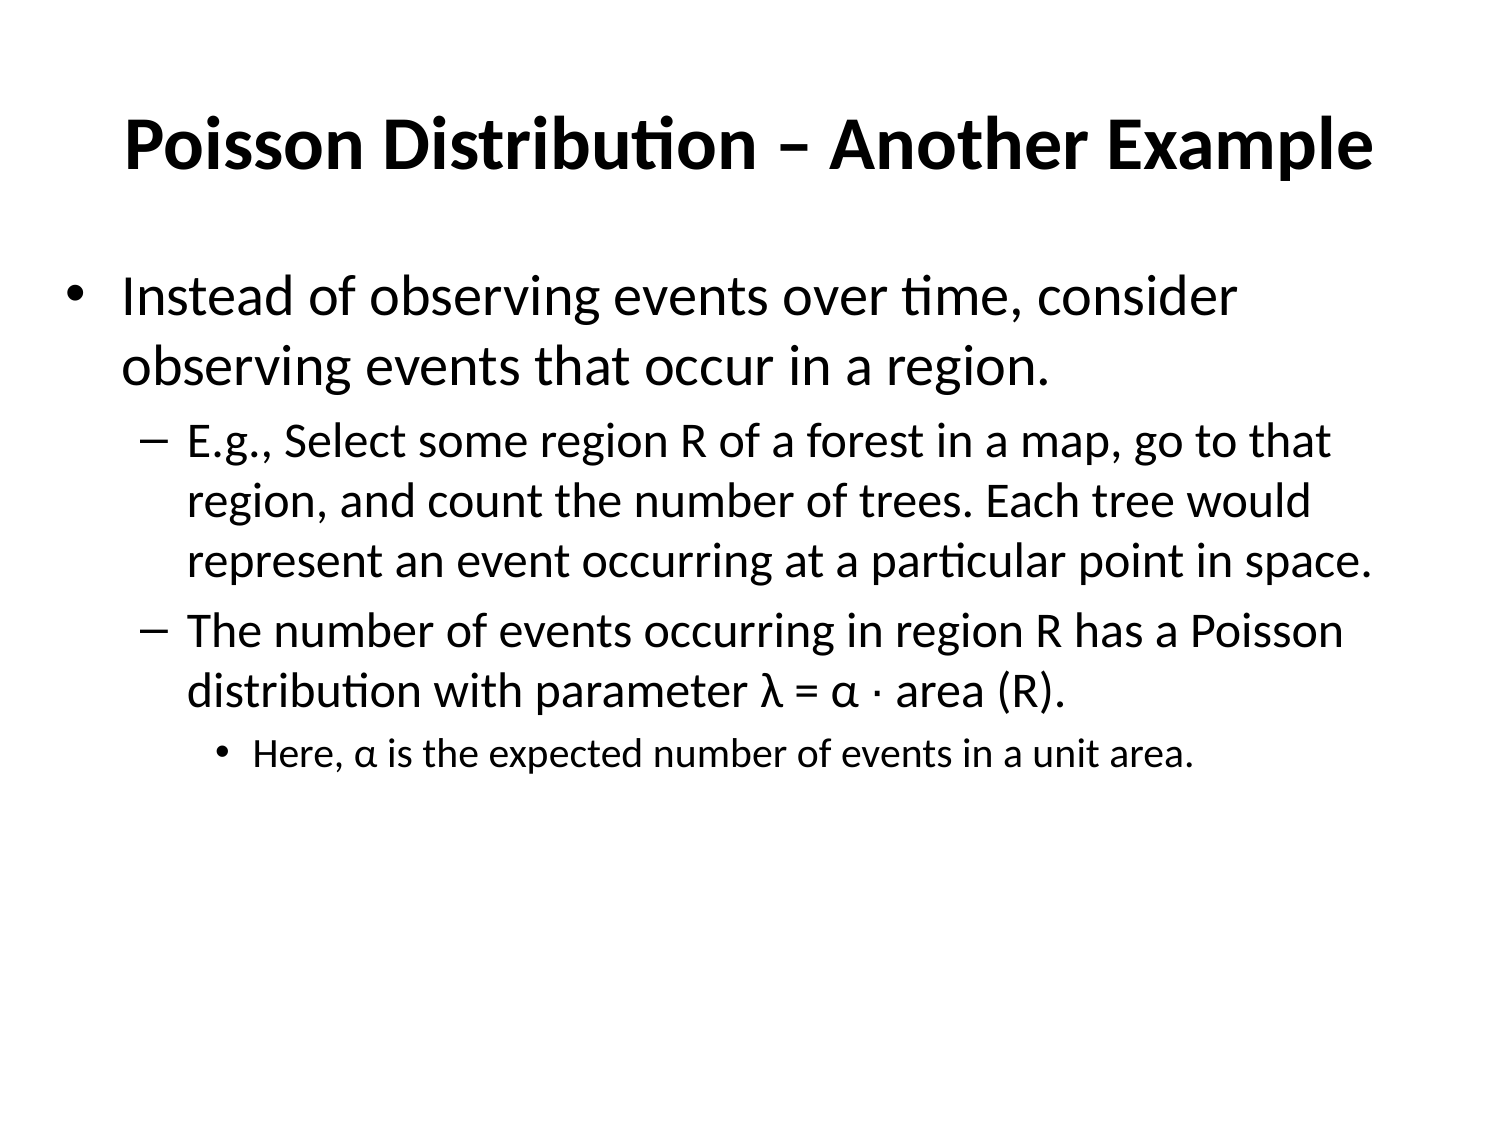

Poisson Distribution – Another Example
# Poisson Process and Observing Events Over a Region
Instead of observing events over time, consider observing events that occur in a region.
E.g., Select some region R of a forest in a map, go to that region, and count the number of trees. Each tree would represent an event occurring at a particular point in space.
The number of events occurring in region R has a Poisson distribution with parameter λ = α ∙ area (R).
Here, α is the expected number of events in a unit area.